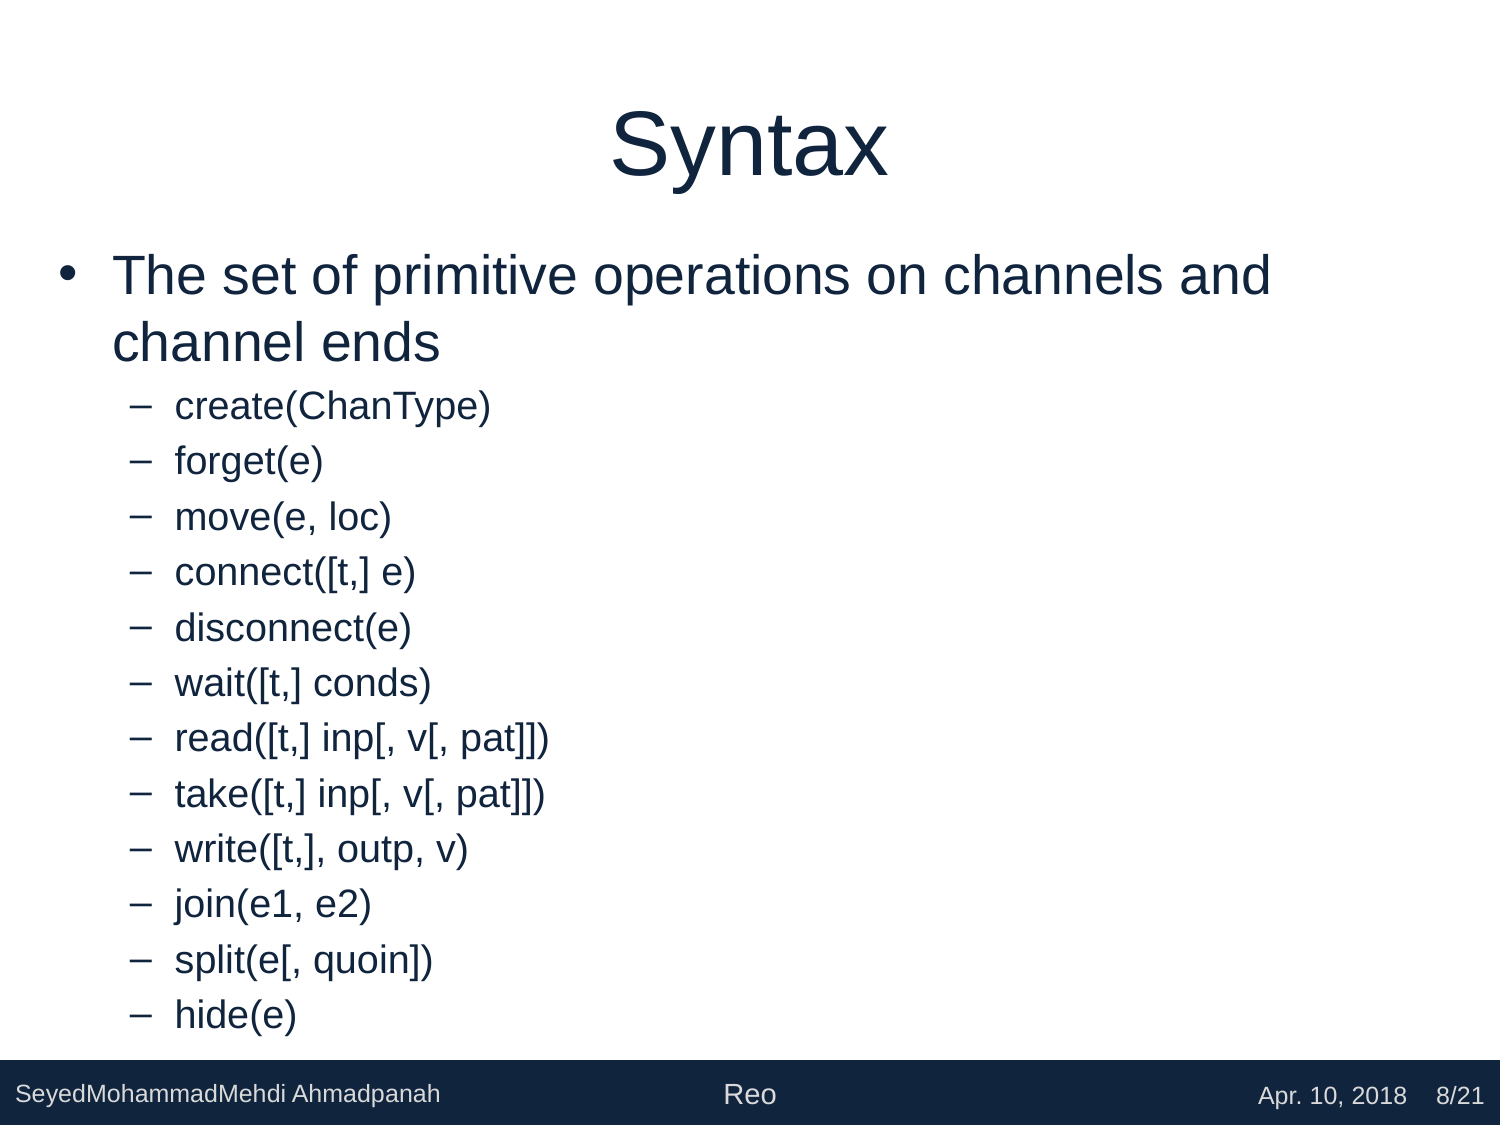

# Syntax
The set of primitive operations on channels and channel ends
create(ChanType)
forget(e)
move(e, loc)
connect([t,] e)
disconnect(e)
wait([t,] conds)
read([t,] inp[, v[, pat]])
take([t,] inp[, v[, pat]])
write([t,], outp, v)
join(e1, e2)
split(e[, quoin])
hide(e)